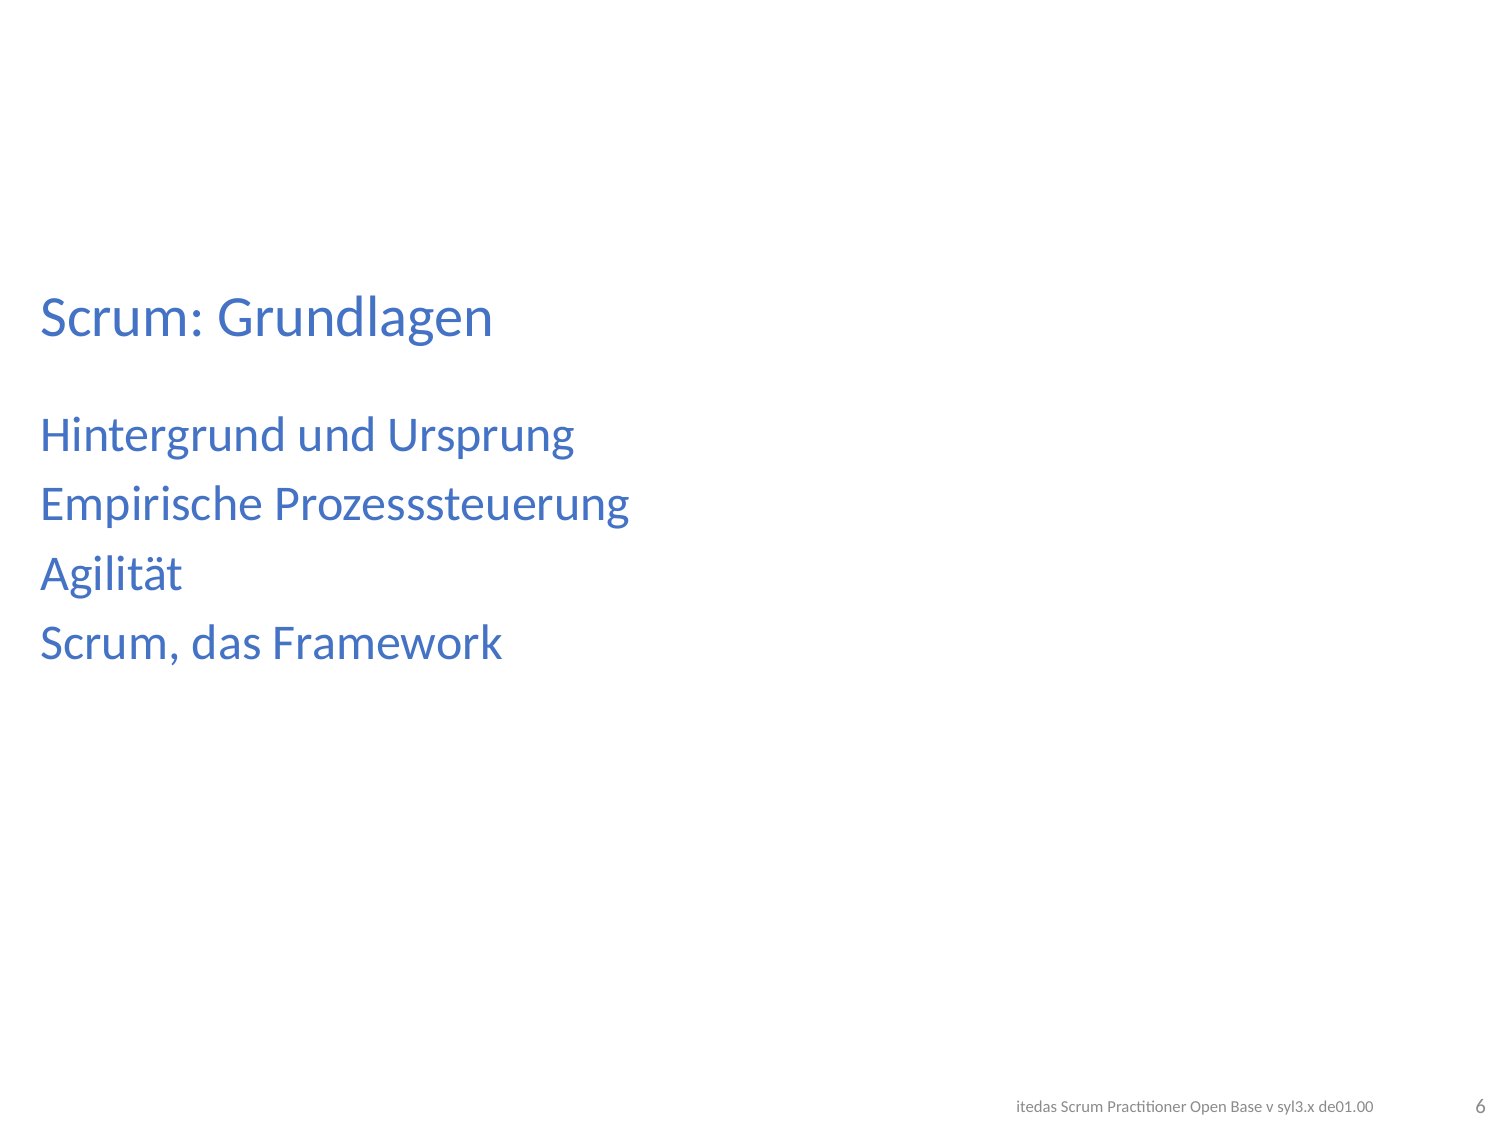

# Scrum: Grundlagen
Hintergrund und Ursprung
Empirische Prozesssteuerung
Agilität
Scrum, das Framework
6

itedas Scrum Practitioner Open Base v syl3.x de01.00